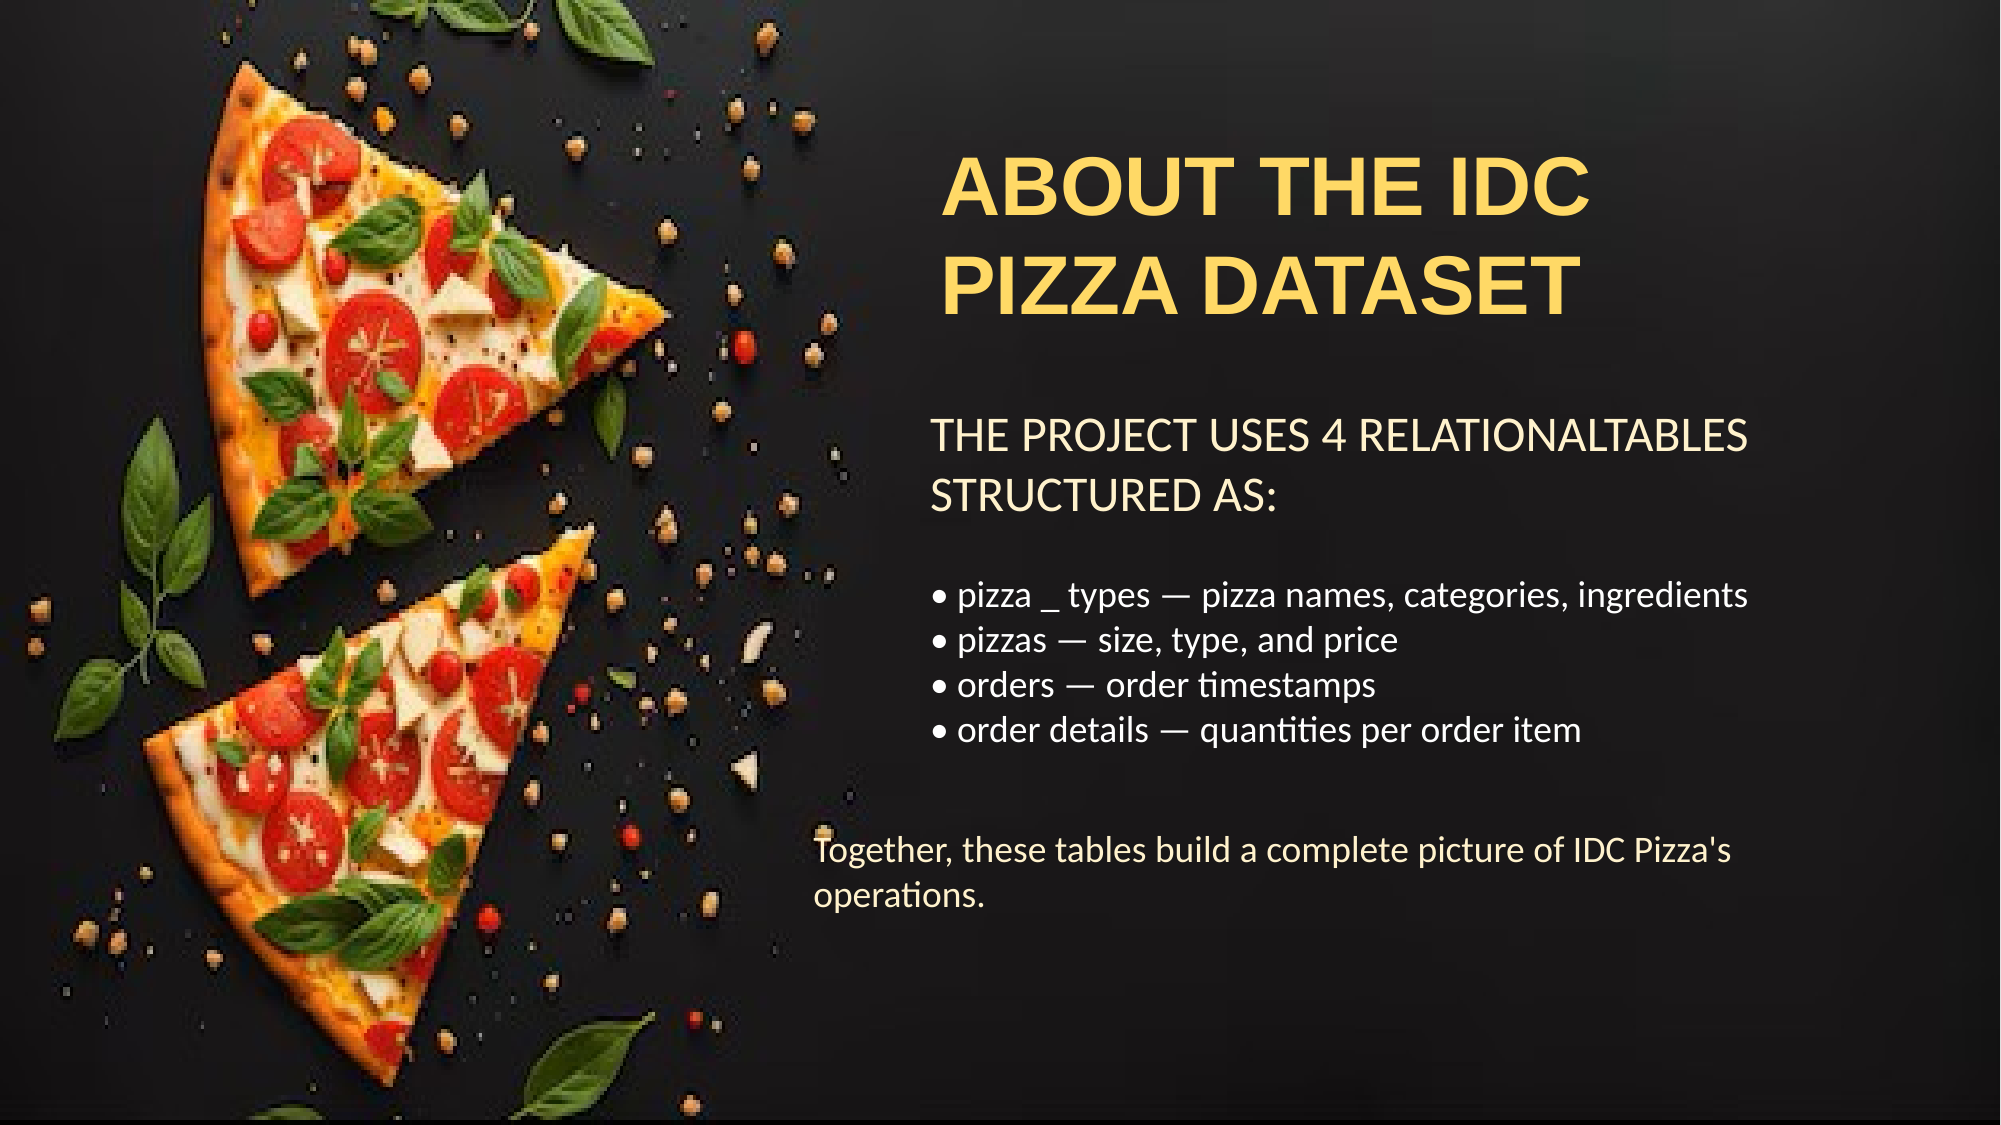

ABOUT THE IDC
PIZZA DATASET

THE PROJECT USES 4 RELATIONALTABLES STRUCTURED AS:
• pizza _ types — pizza names, categories, ingredients
• pizzas — size, type, and price
• orders — order timestamps
• order details — quantities per order item
Together, these tables build a complete picture of IDC Pizza's operations.